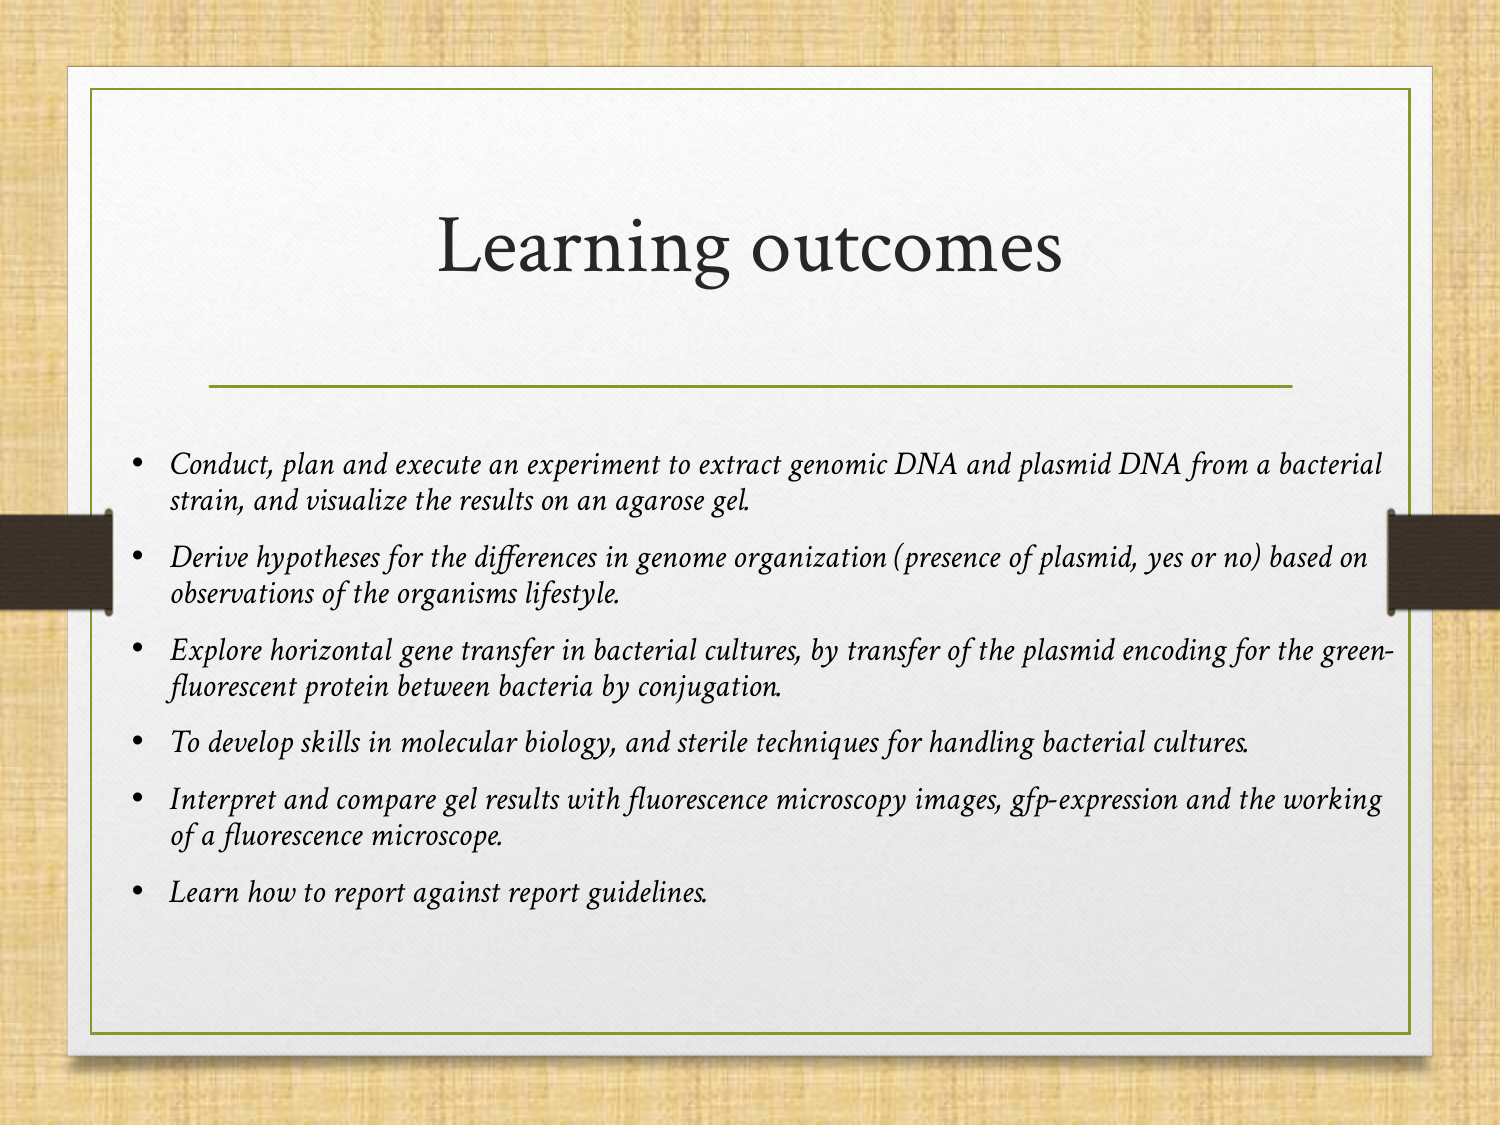

# Learning outcomes

Conduct, plan and execute an experiment to extract genomic DNA and plasmid DNA from a bacterial strain, and visualize the results on an agarose gel.
Derive hypotheses for the differences in genome organization (presence of plasmid, yes or no) based on observations of the organisms lifestyle.
Explore horizontal gene transfer in bacterial cultures, by transfer of the plasmid encoding for the green-fluorescent protein between bacteria by conjugation.
To develop skills in molecular biology, and sterile techniques for handling bacterial cultures.
Interpret and compare gel results with fluorescence microscopy images, gfp-expression and the working of a fluorescence microscope.
Learn how to report against report guidelines.